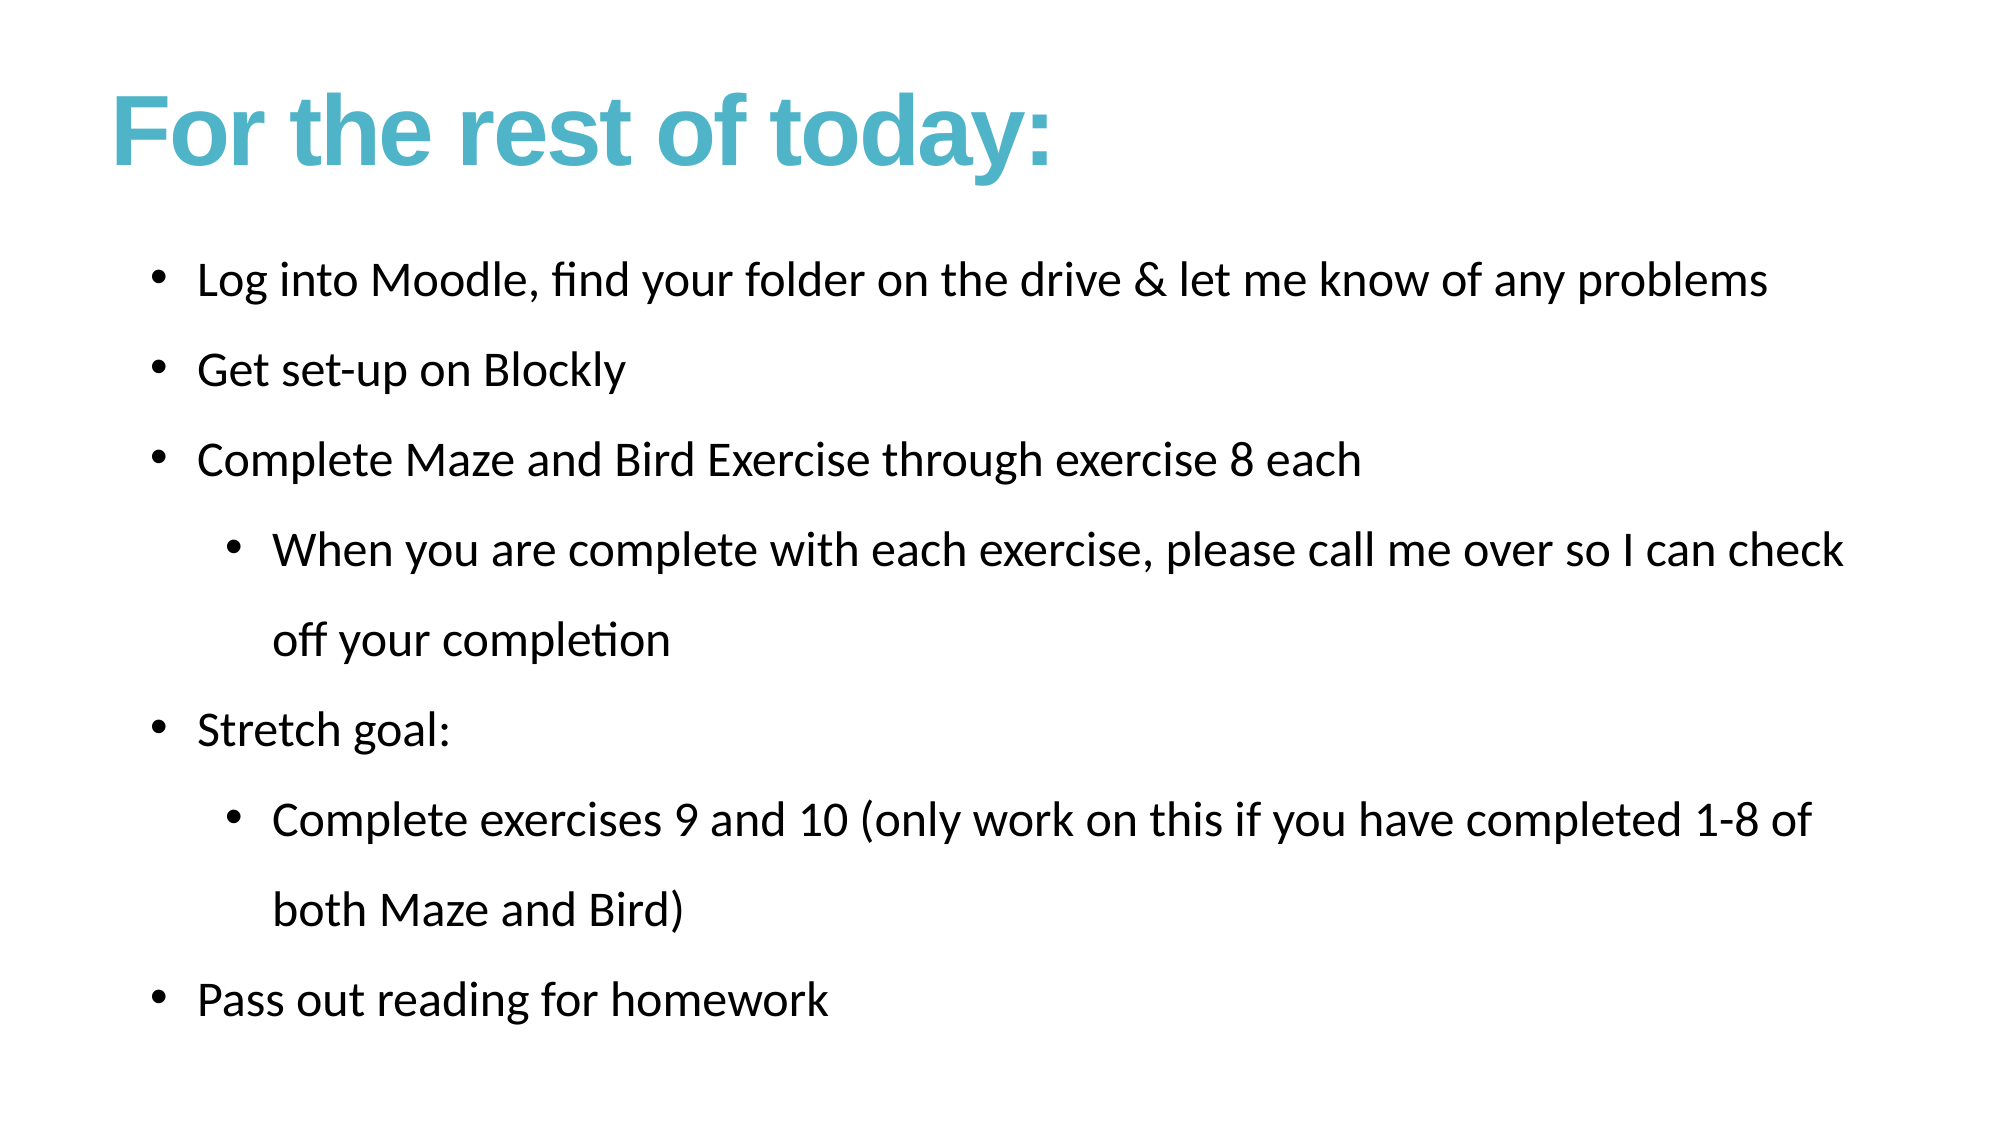

# For the rest of today:
Log into Moodle, find your folder on the drive & let me know of any problems
Get set-up on Blockly
Complete Maze and Bird Exercise through exercise 8 each
When you are complete with each exercise, please call me over so I can check off your completion
Stretch goal:
Complete exercises 9 and 10 (only work on this if you have completed 1-8 of both Maze and Bird)
Pass out reading for homework